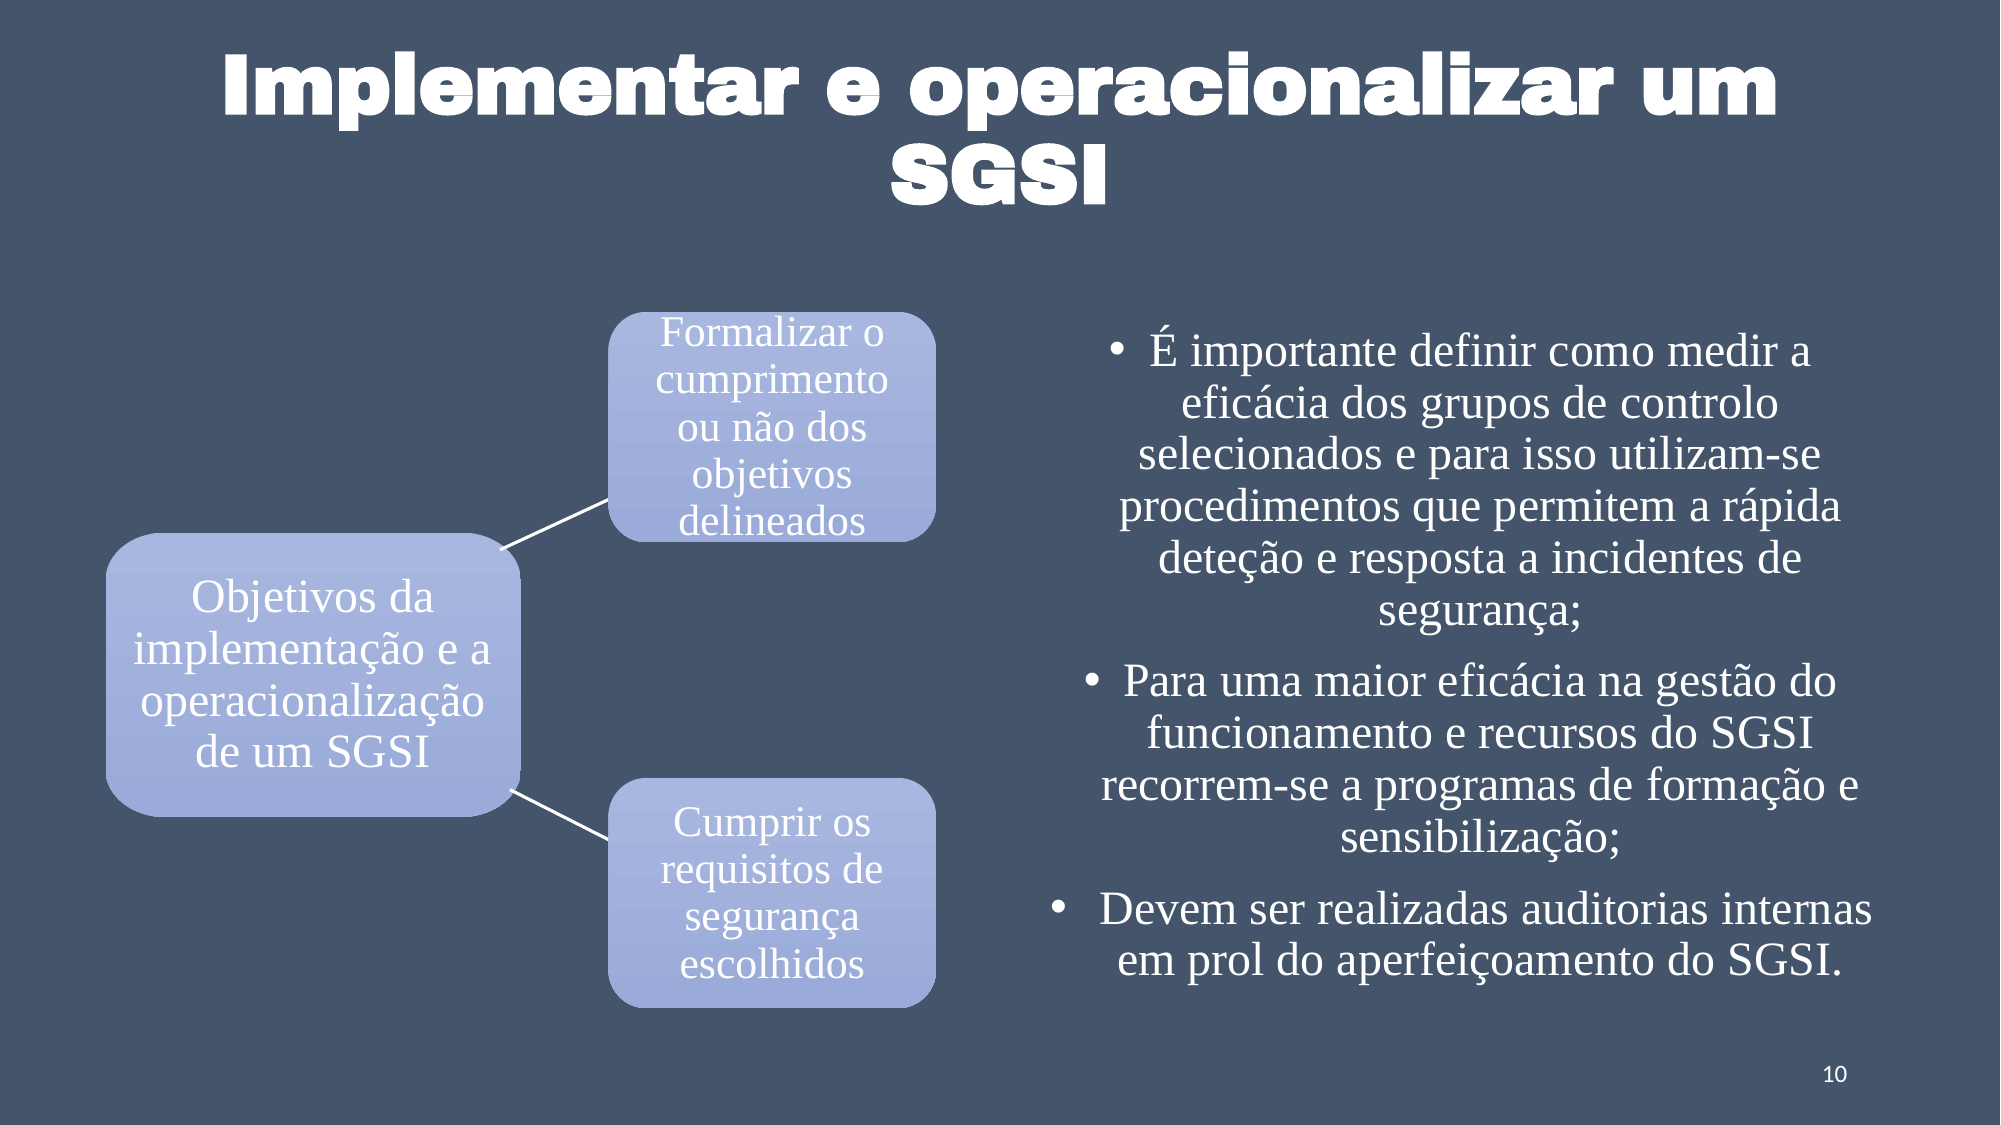

# Implementar e operacionalizar um SGSI

É importante definir como medir a eficácia dos grupos de controlo selecionados e para isso utilizam-se procedimentos que permitem a rápida deteção e resposta a incidentes de segurança;
Para uma maior eficácia na gestão do funcionamento e recursos do SGSI recorrem-se a programas de formação e sensibilização;
 Devem ser realizadas auditorias internas em prol do aperfeiçoamento do SGSI.

Formalizar o cumprimento ou não dos objetivos delineados
Objetivos da implementação e a operacionalização de um SGSI

Cumprir os requisitos de segurança escolhidos

10